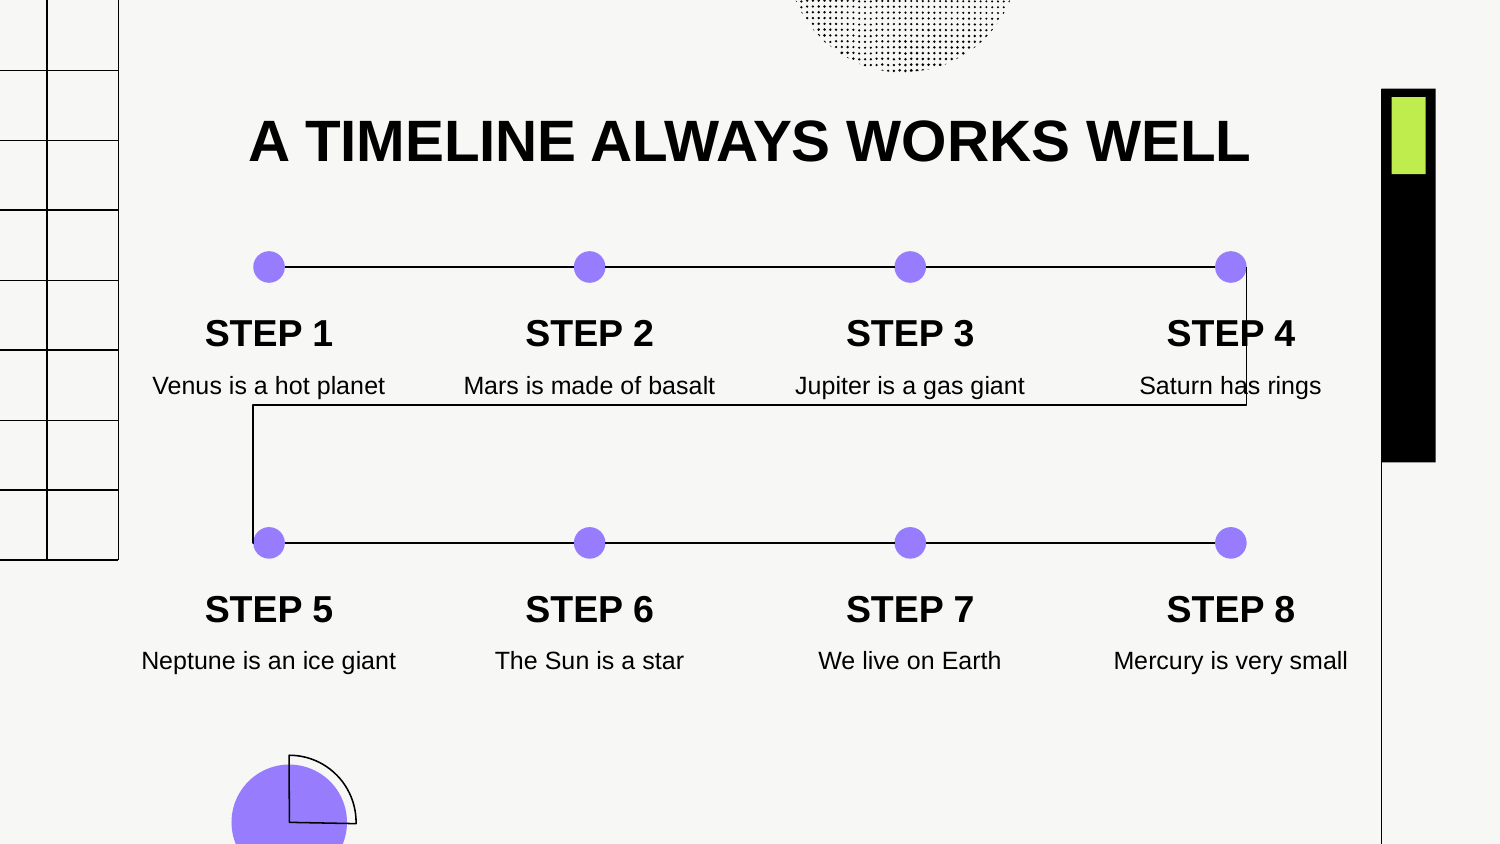

# A TIMELINE ALWAYS WORKS WELL

STEP 1
STEP 2
STEP 3
STEP 4
Venus is a hot planet
Mars is made of basalt
Jupiter is a gas giant

Saturn has rings

STEP 5
STEP 6
STEP 7
STEP 8
Neptune is an ice giant
The Sun is a star
We live on Earth
Mercury is very small